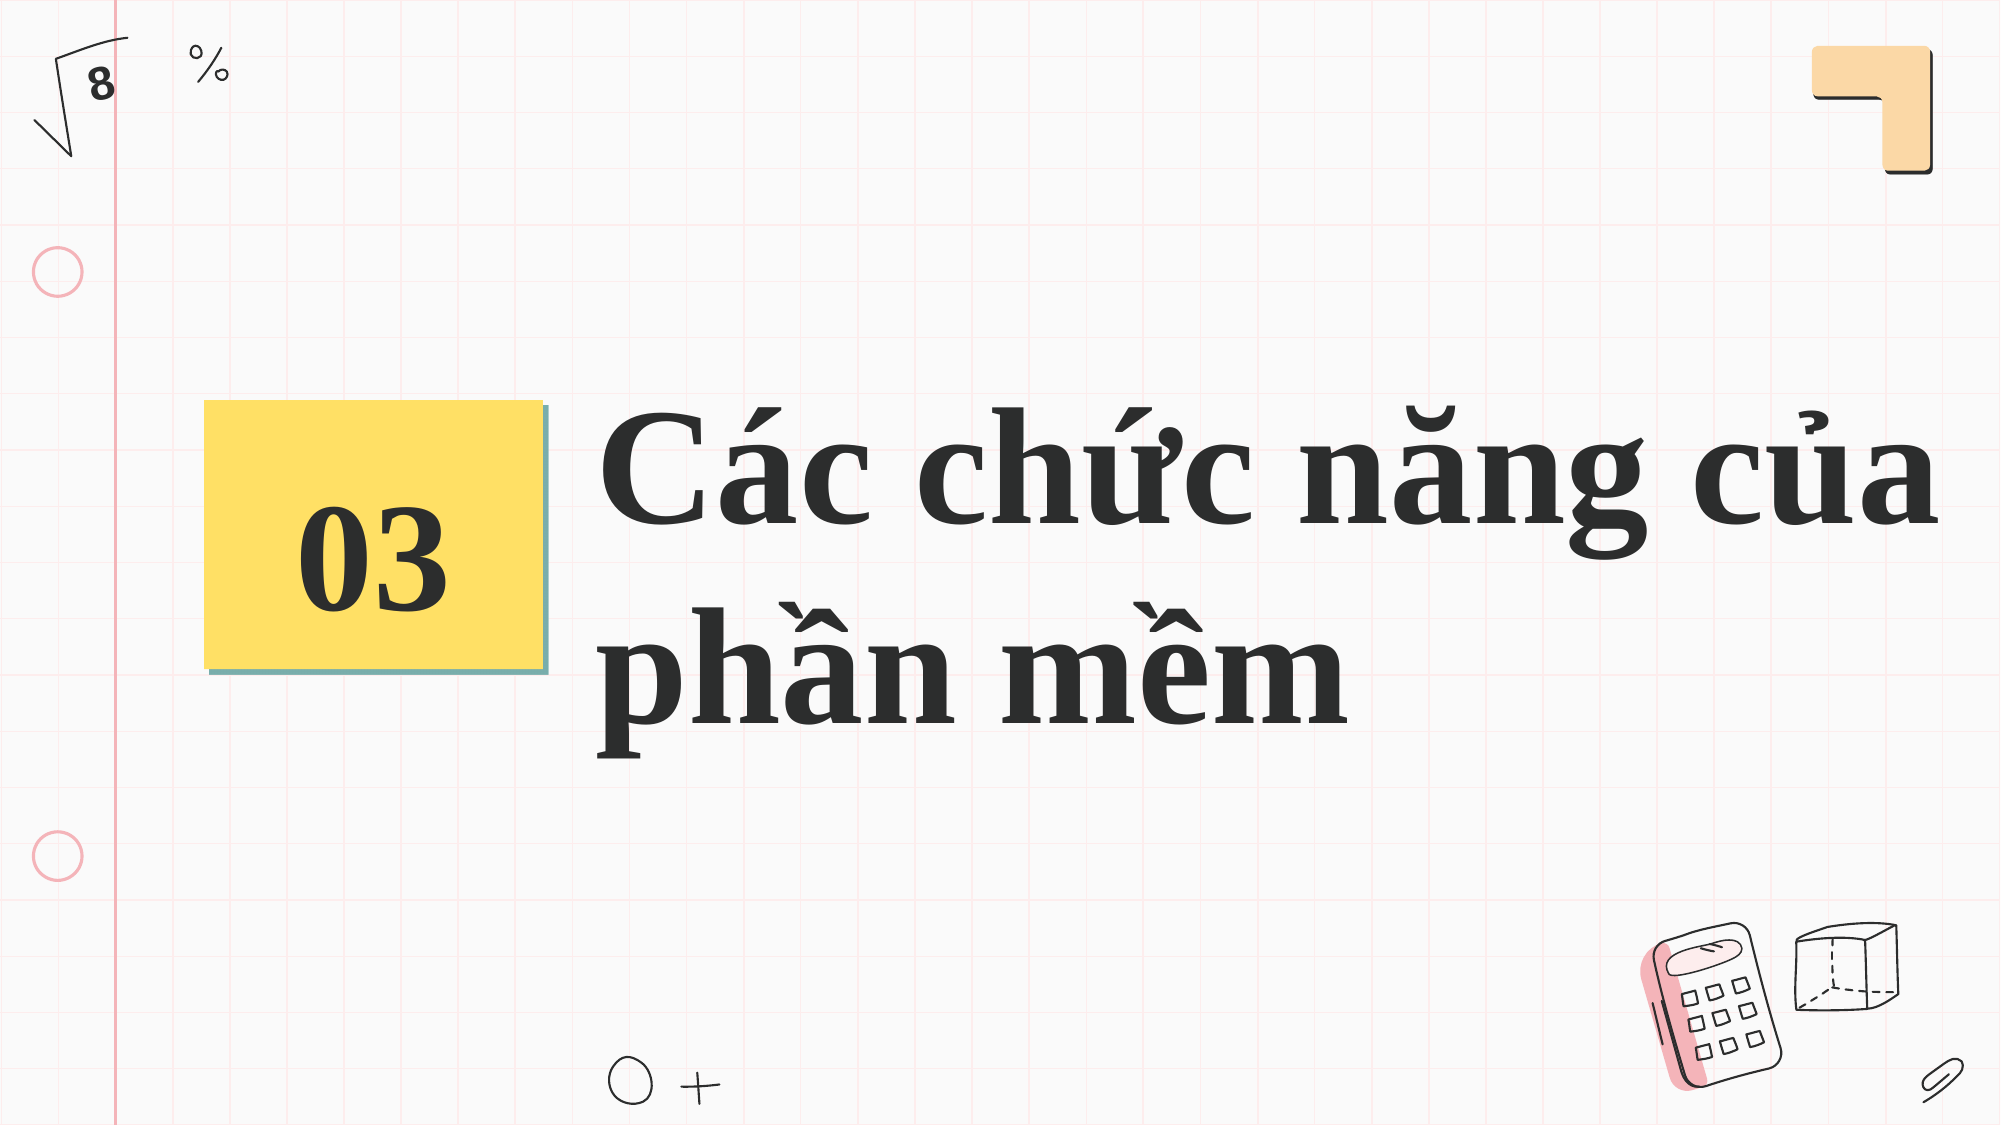

02
PROCEDURE
Các chức năng của phần mềm
03
04
03
TRIGGER
PACKAGE